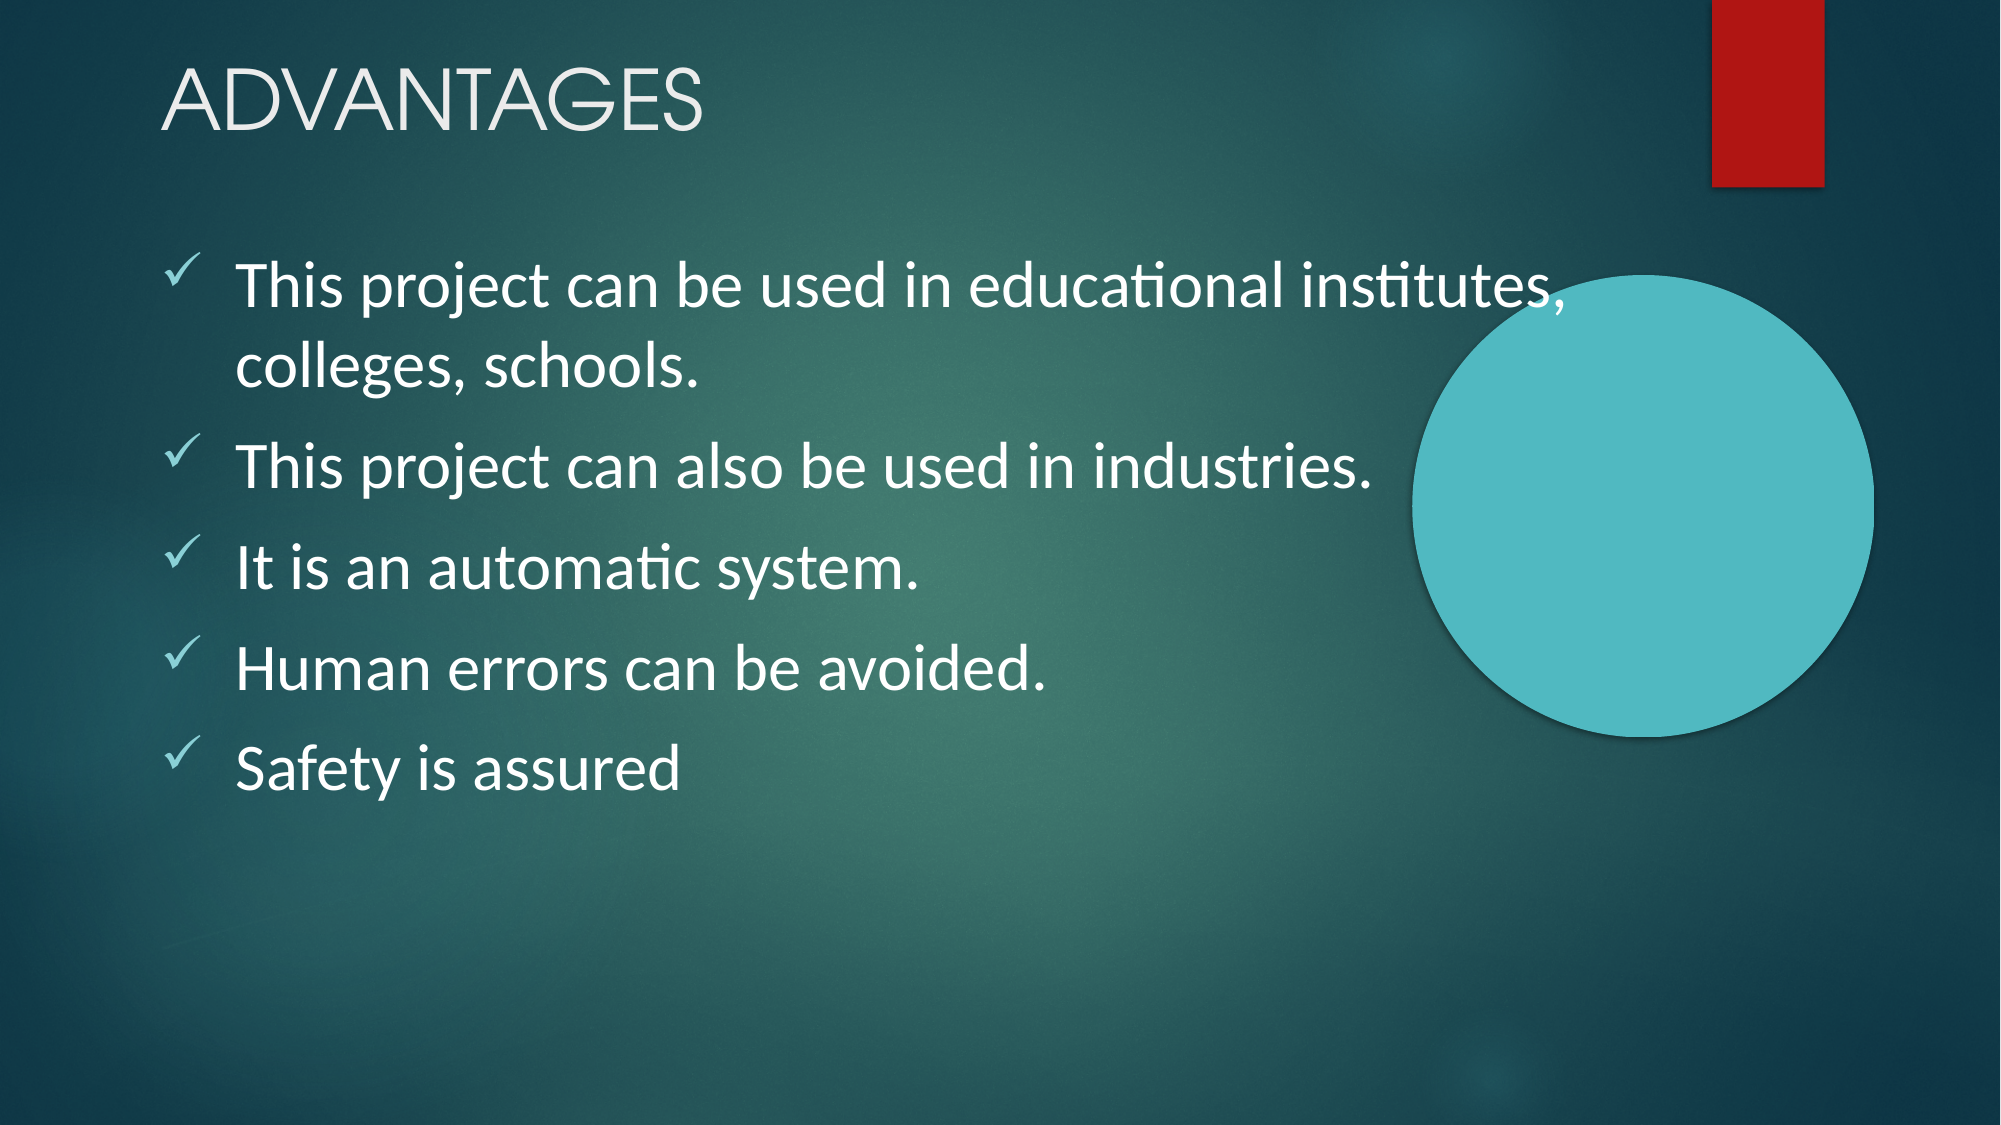

ADVANTAGES
This project can be used in educational institutes, colleges, schools.
This project can also be used in industries.
It is an automatic system.
Human errors can be avoided.
Safety is assured